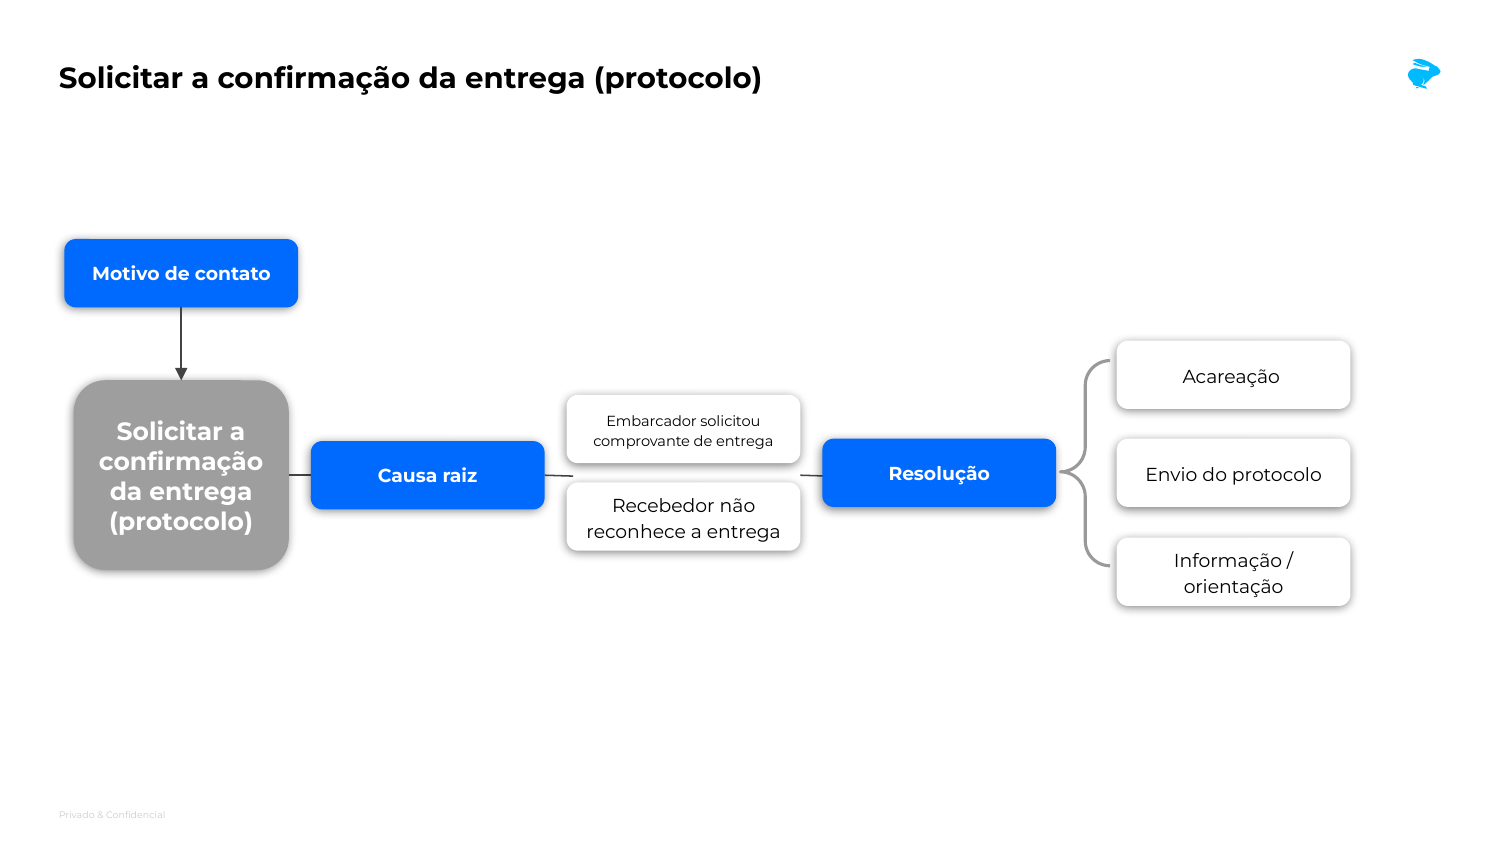

# Solicitar a confirmação da entrega (protocolo)

Motivo de contato
Acareação

Solicitar a confirmação da entrega (protocolo)
Embarcador solicitou comprovante de entrega
Envio do protocolo
Resolução
Causa raiz
Recebedor não reconhece a entrega
Informação / orientação